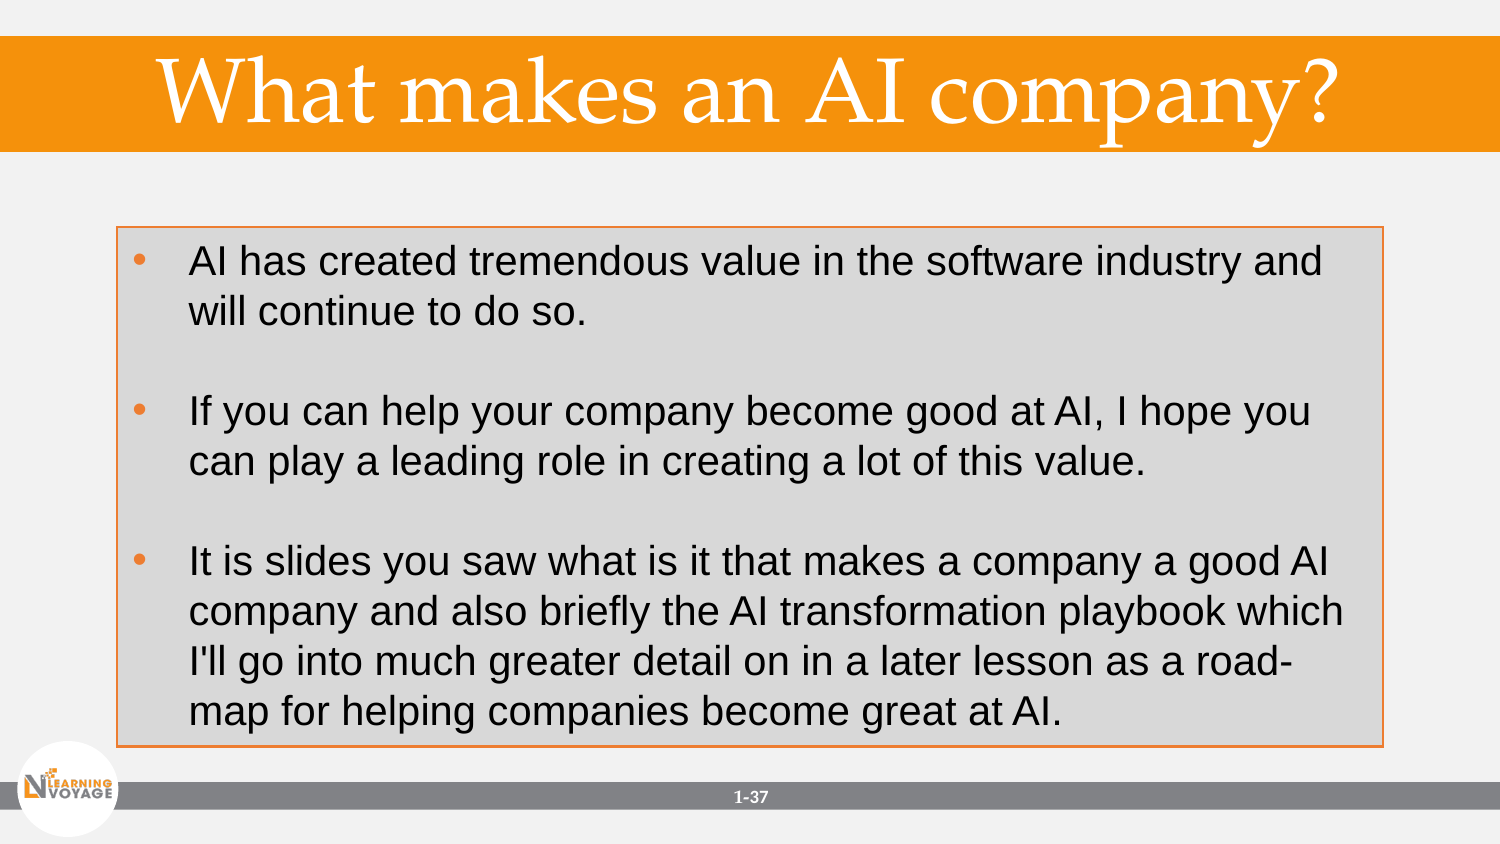

What makes an AI company?
AI has created tremendous value in the software industry and will continue to do so.

If you can help your company become good at AI, I hope you can play a leading role in creating a lot of this value.

It is slides you saw what is it that makes a company a good AI company and also briefly the AI transformation playbook which I'll go into much greater detail on in a later lesson as a road-map for helping companies become great at AI.
1-37